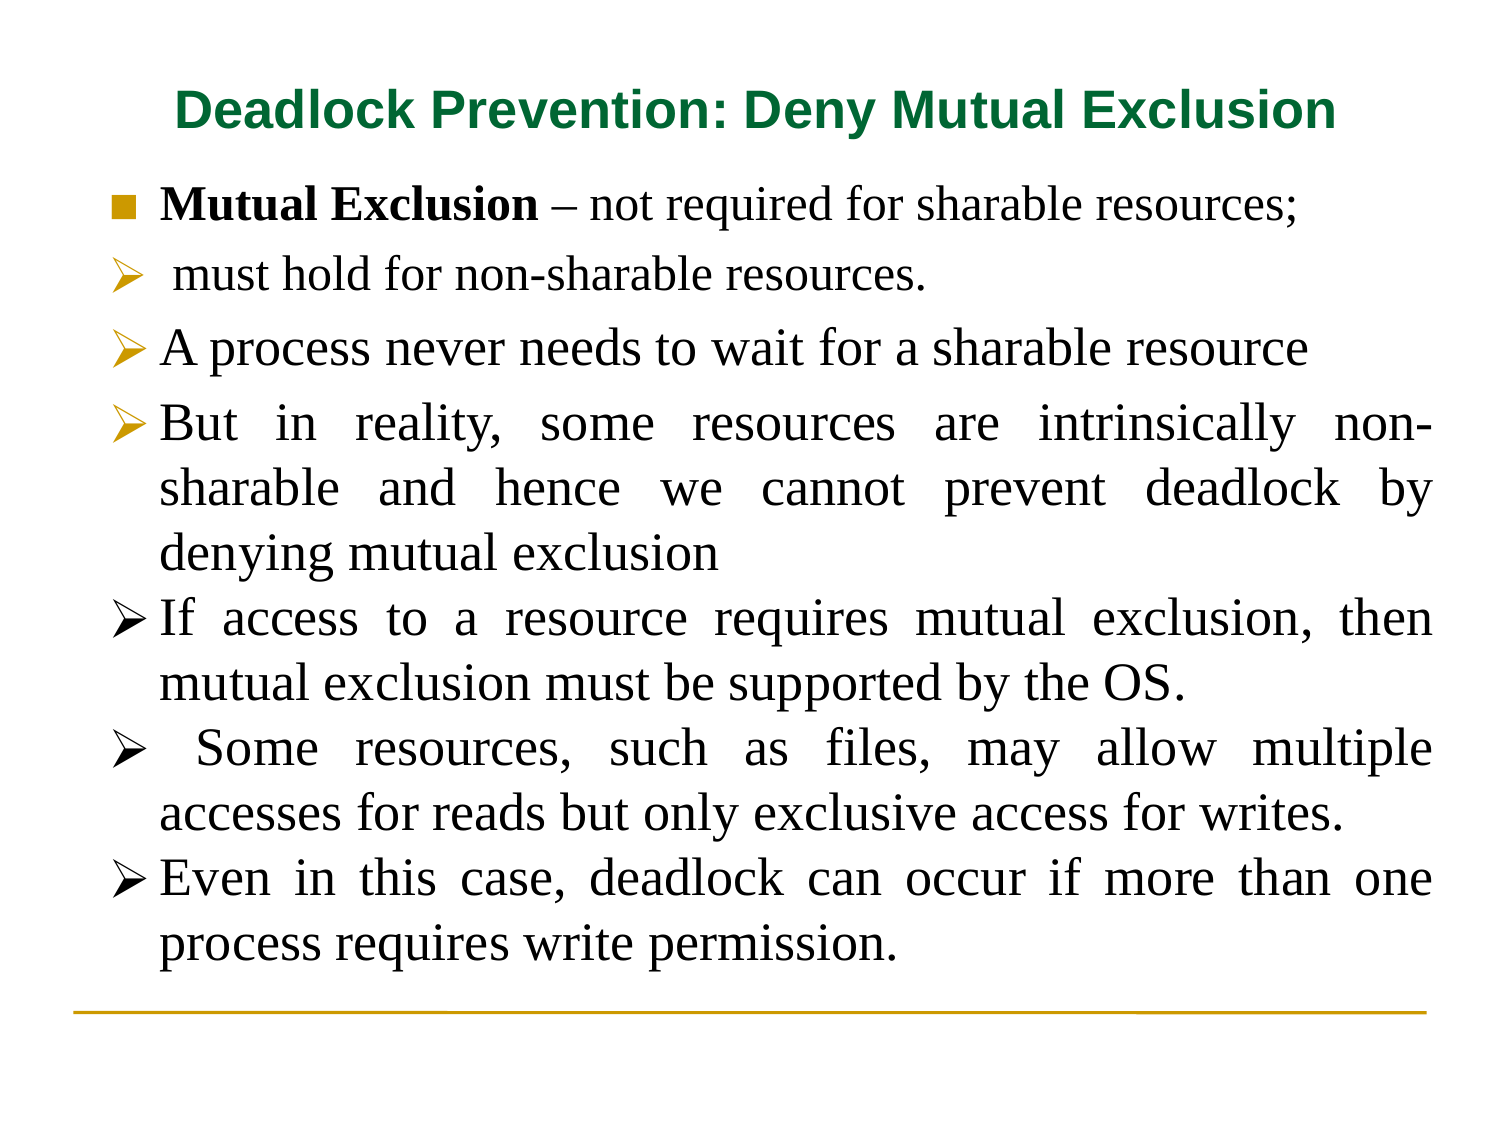

Deadlock Prevention: Deny Mutual Exclusion
Mutual Exclusion – not required for sharable resources;
 must hold for non-sharable resources.
A process never needs to wait for a sharable resource
But in reality, some resources are intrinsically non-sharable and hence we cannot prevent deadlock by denying mutual exclusion
If access to a resource requires mutual exclusion, then mutual exclusion must be supported by the OS.
 Some resources, such as files, may allow multiple accesses for reads but only exclusive access for writes.
Even in this case, deadlock can occur if more than one process requires write permission.